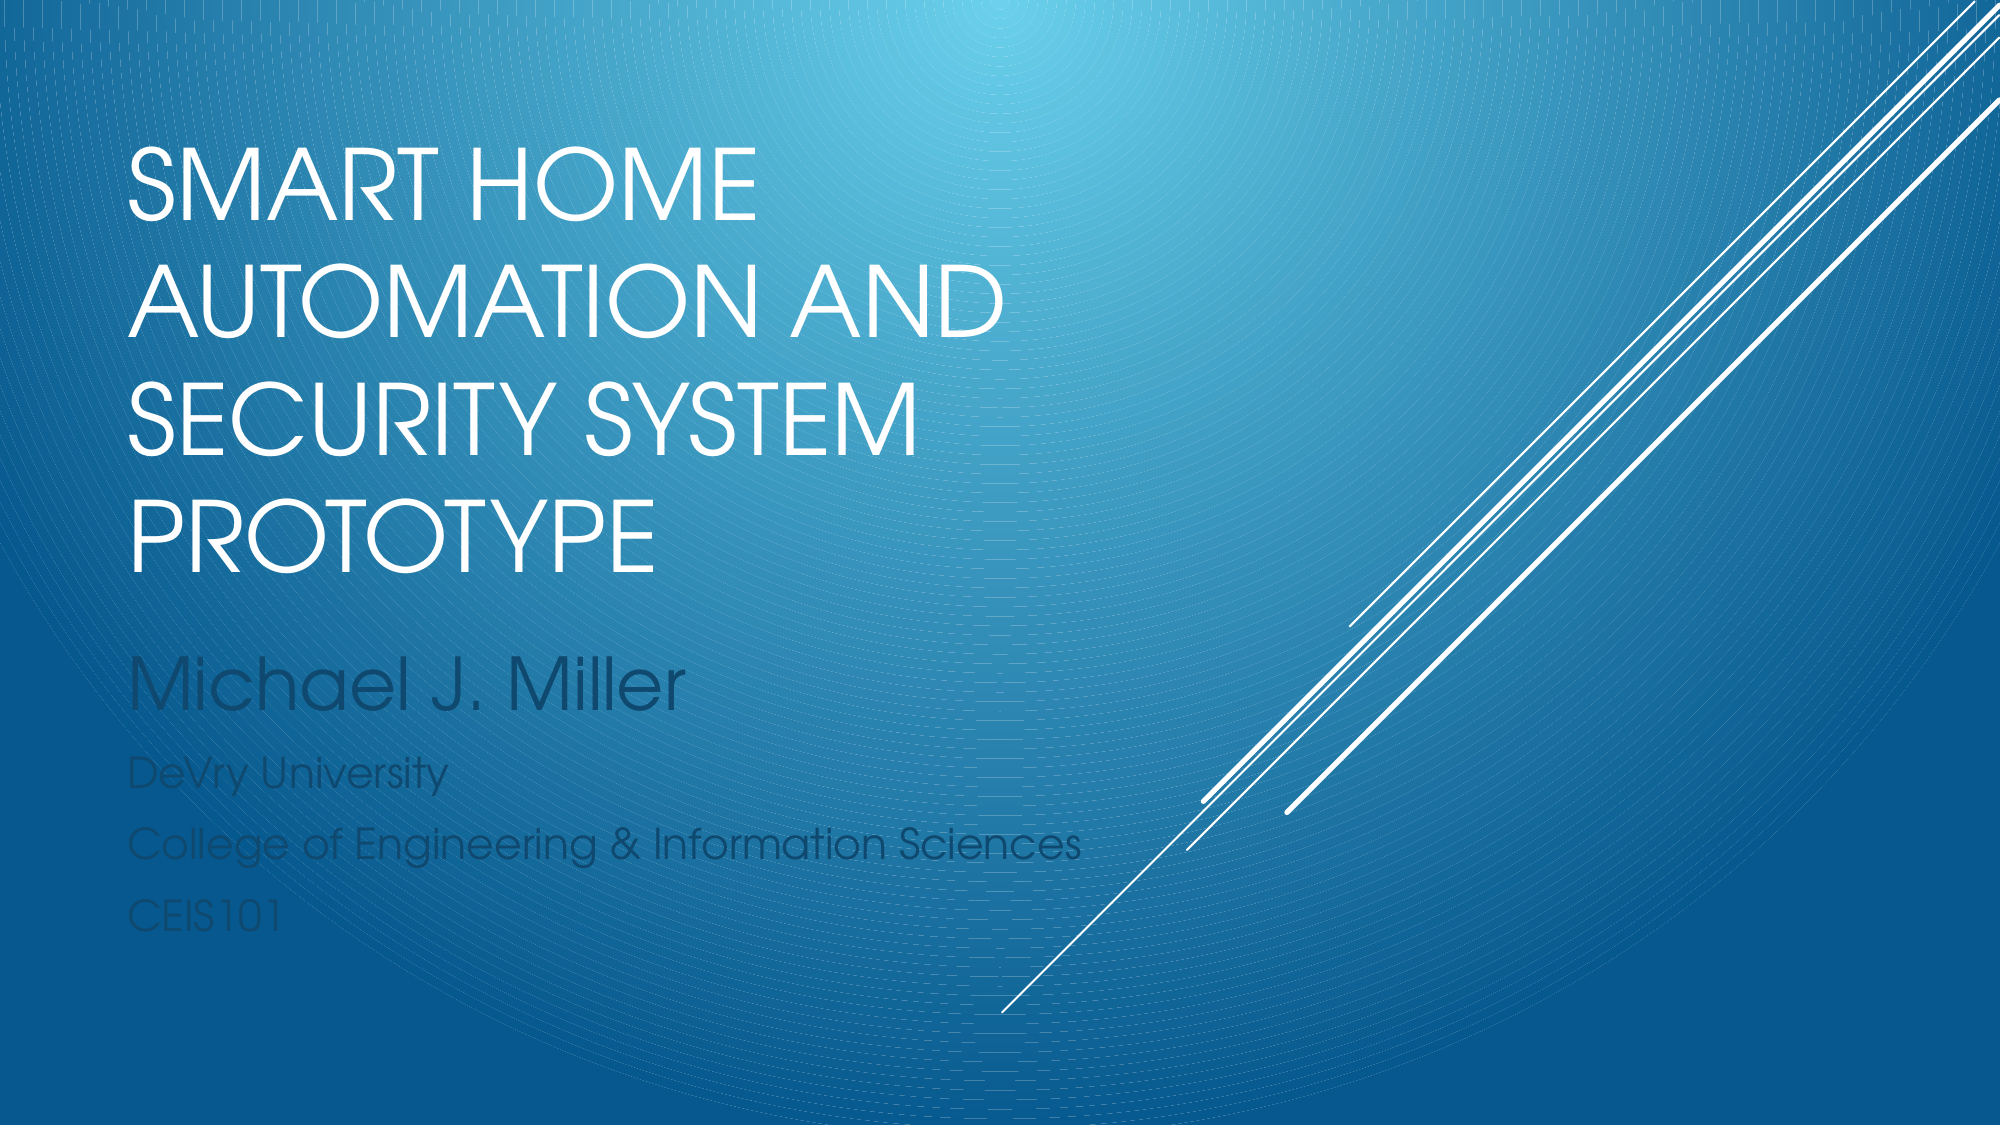

# Smart Home Automation and Security System Prototype
Michael J. Miller
DeVry University
College of Engineering & Information Sciences
CEIS101